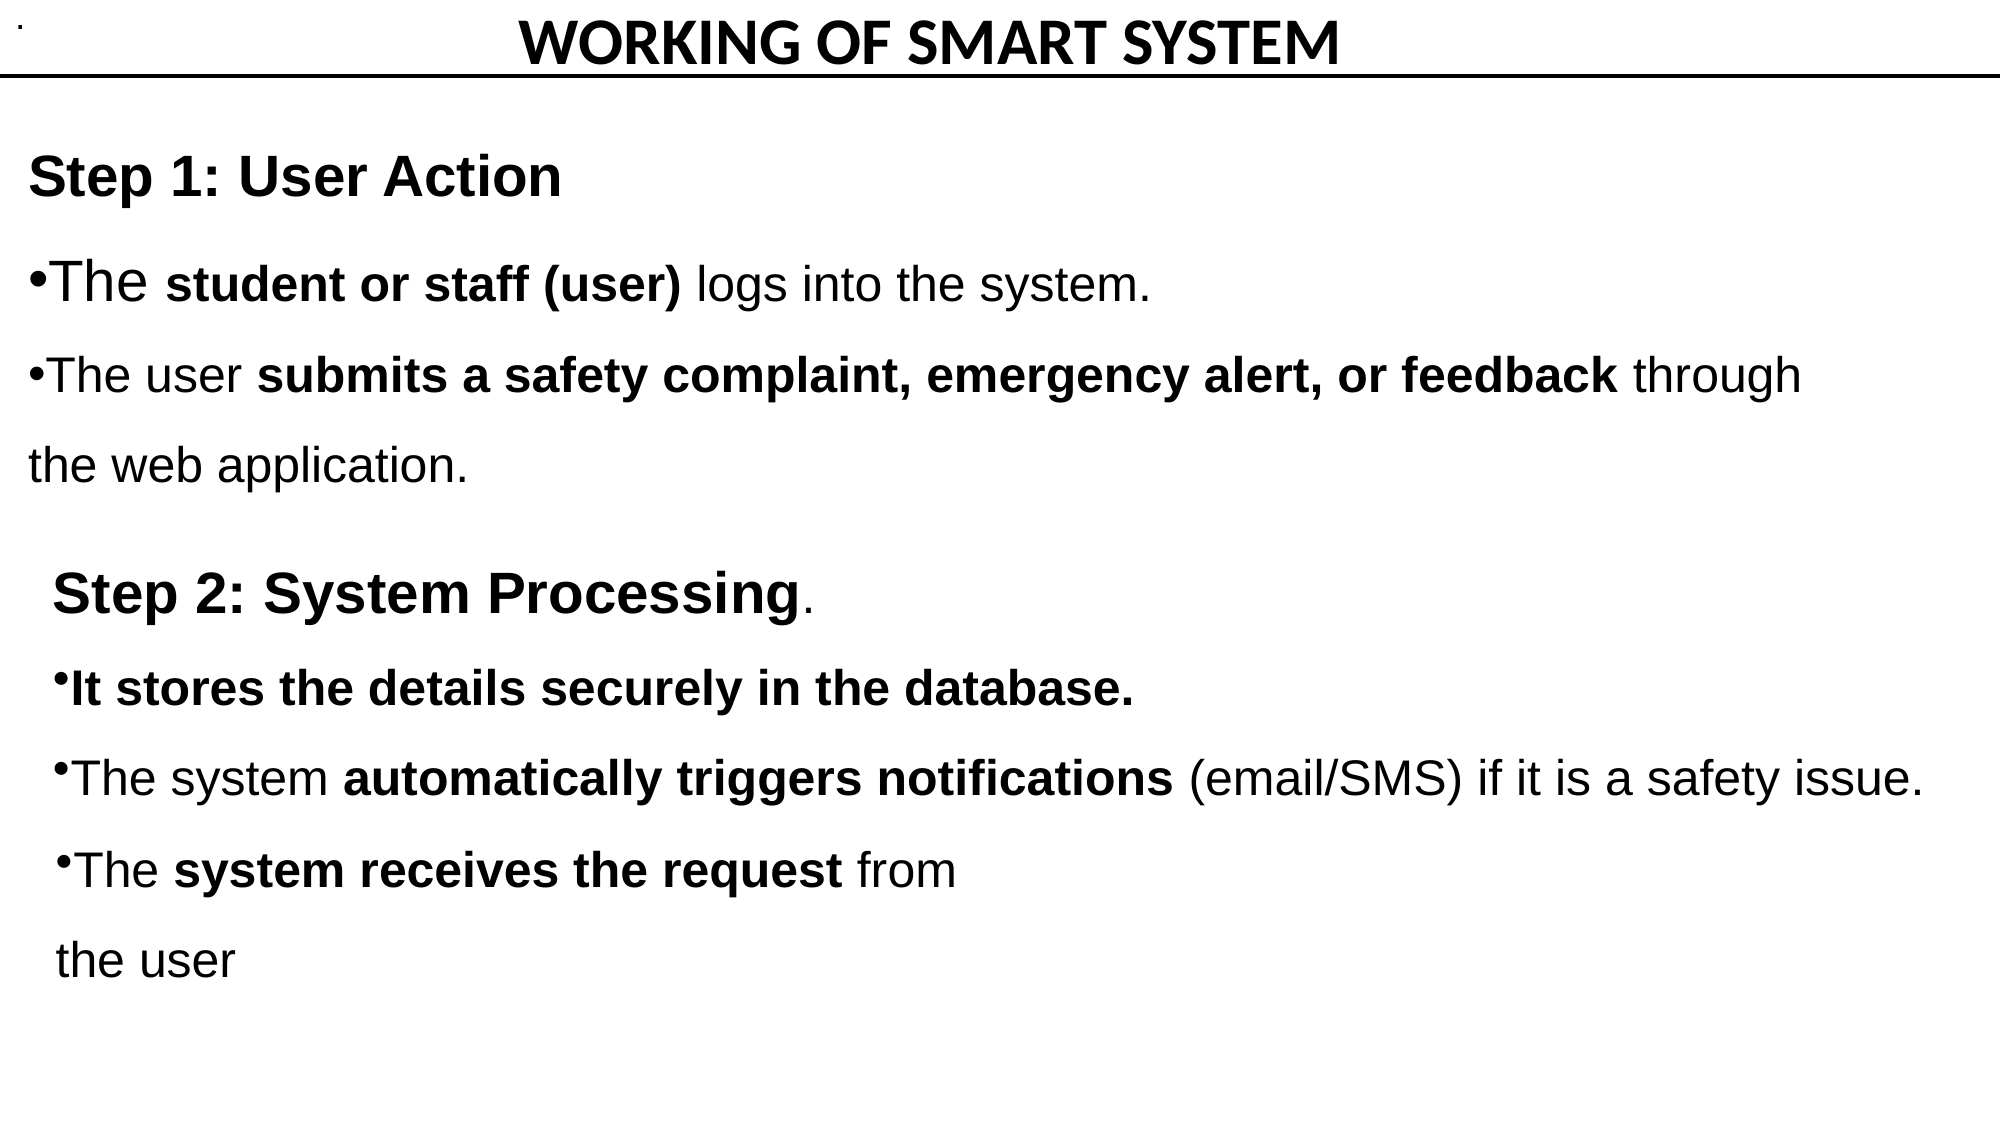

.

WORKING OF SMART SYSTEM

Step 1: User Action
The student or staff (user) logs into the system.
The user submits a safety complaint, emergency alert, or feedback through the web application.

Step 2: System Processing.
It stores the details securely in the database.
The system automatically triggers notifications (email/SMS) if it is a safety issue.

The system receives the request from the user